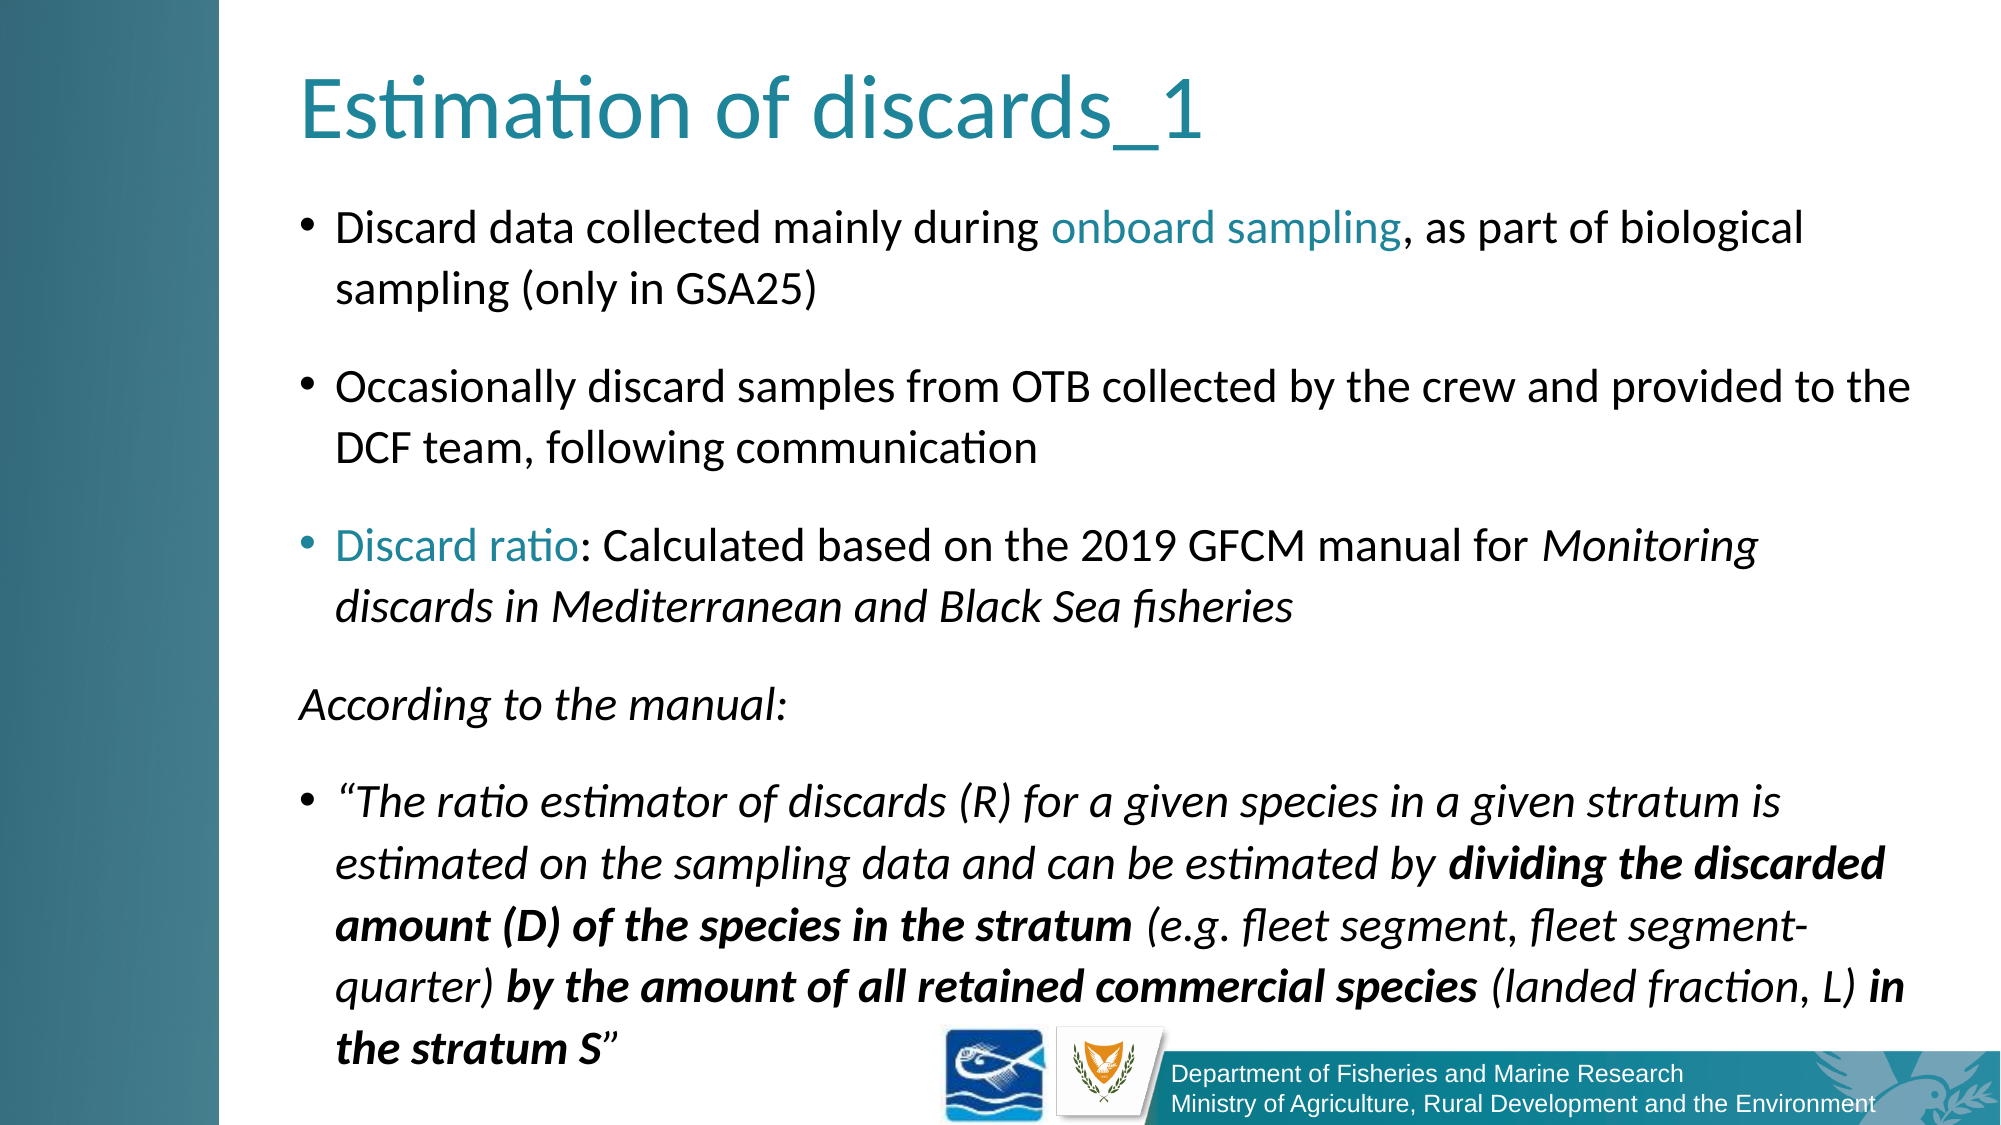

# Estimation of discards_1
Discard data collected mainly during onboard sampling, as part of biological sampling (only in GSA25)
Occasionally discard samples from OTB collected by the crew and provided to the DCF team, following communication
Discard ratio: Calculated based on the 2019 GFCM manual for Monitoring discards in Mediterranean and Black Sea fisheries
According to the manual:
“The ratio estimator of discards (R) for a given species in a given stratum is estimated on the sampling data and can be estimated by dividing the discarded amount (D) of the species in the stratum (e.g. fleet segment, fleet segment-quarter) by the amount of all retained commercial species (landed fraction, L) in the stratum S”